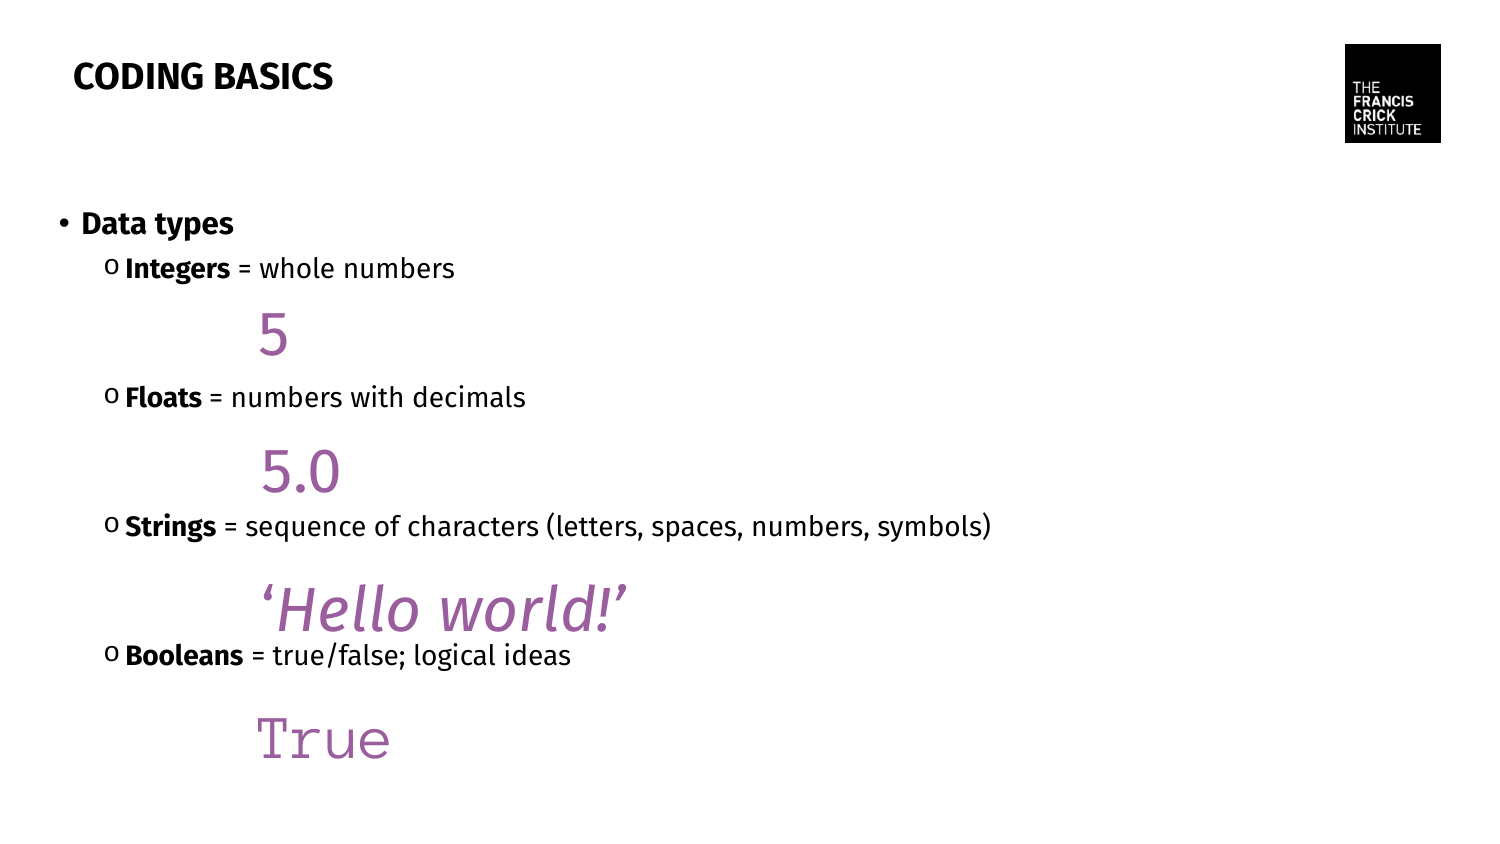

# CODING BASICS
Data types
Integers = whole numbers

Floats = numbers with decimals

Strings = sequence of characters (letters, spaces, numbers, symbols)

Booleans = true/false; logical ideas
5
5.0
‘Hello world!’
True